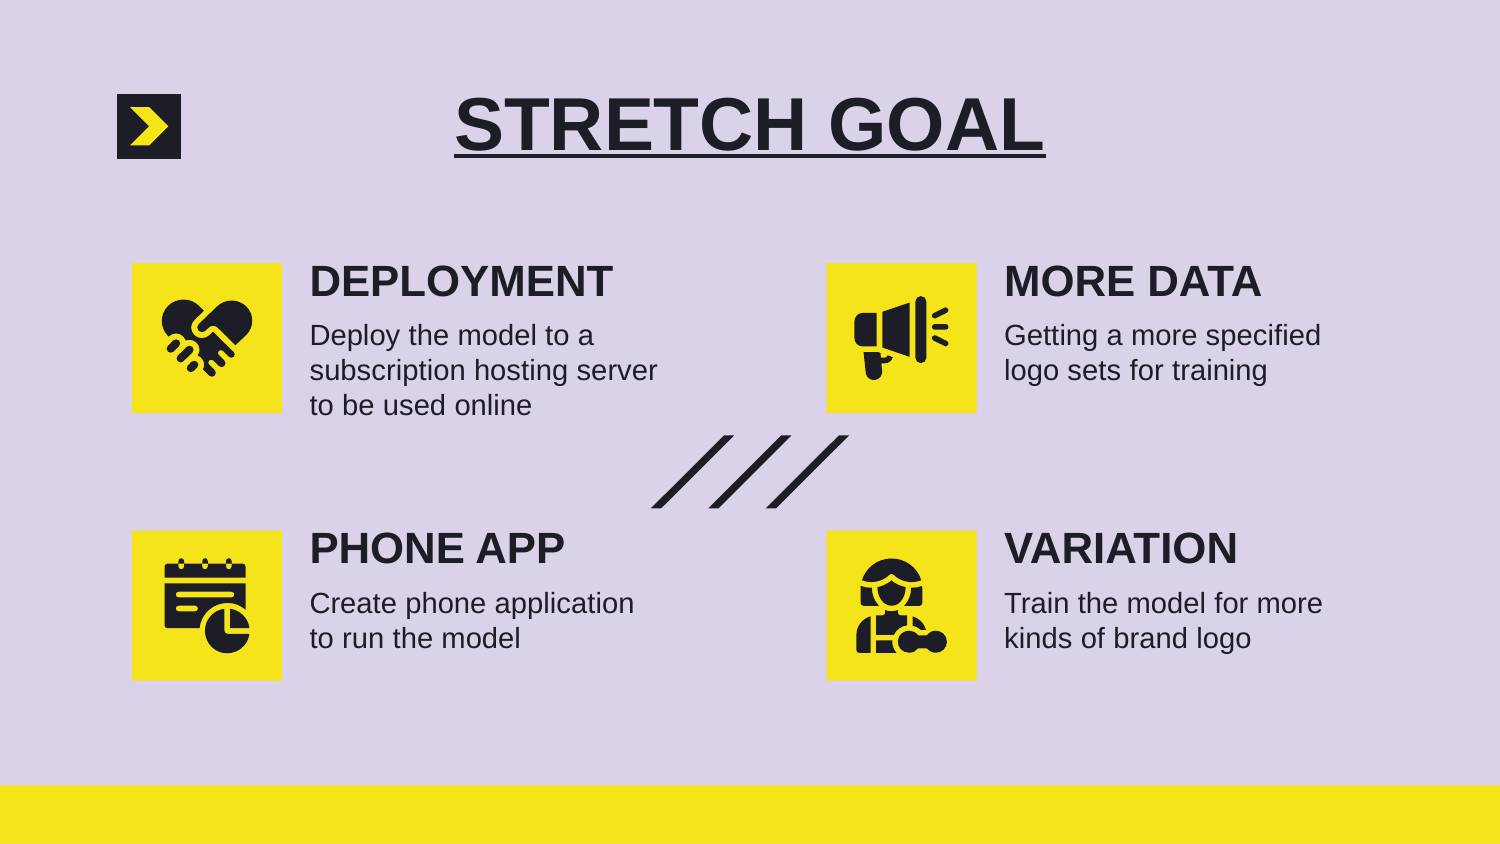

# STRETCH GOAL

DEPLOYMENT
MORE DATA

Deploy the model to a subscription hosting server to be used online
Getting a more specified logo sets for training

PHONE APP
VARIATION

Create phone application to run the model
Train the model for more kinds of brand logo